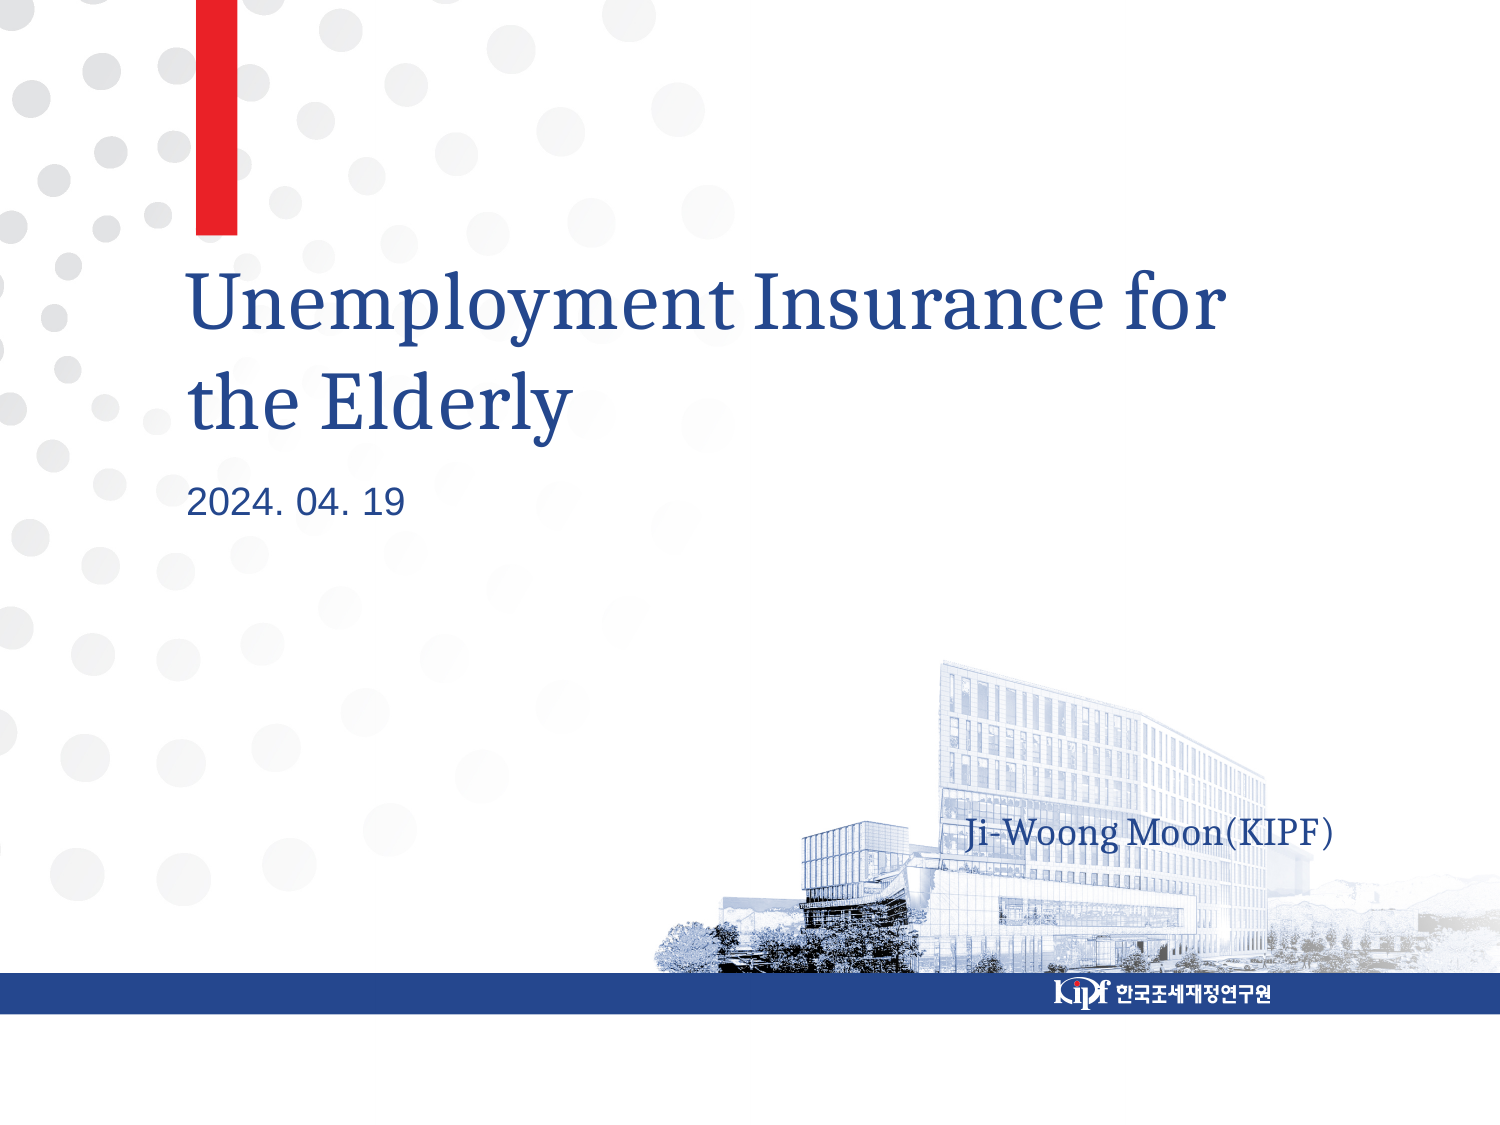

# Unemployment Insurance for the Elderly
2024. 04. 19
Ji-Woong Moon(KIPF)